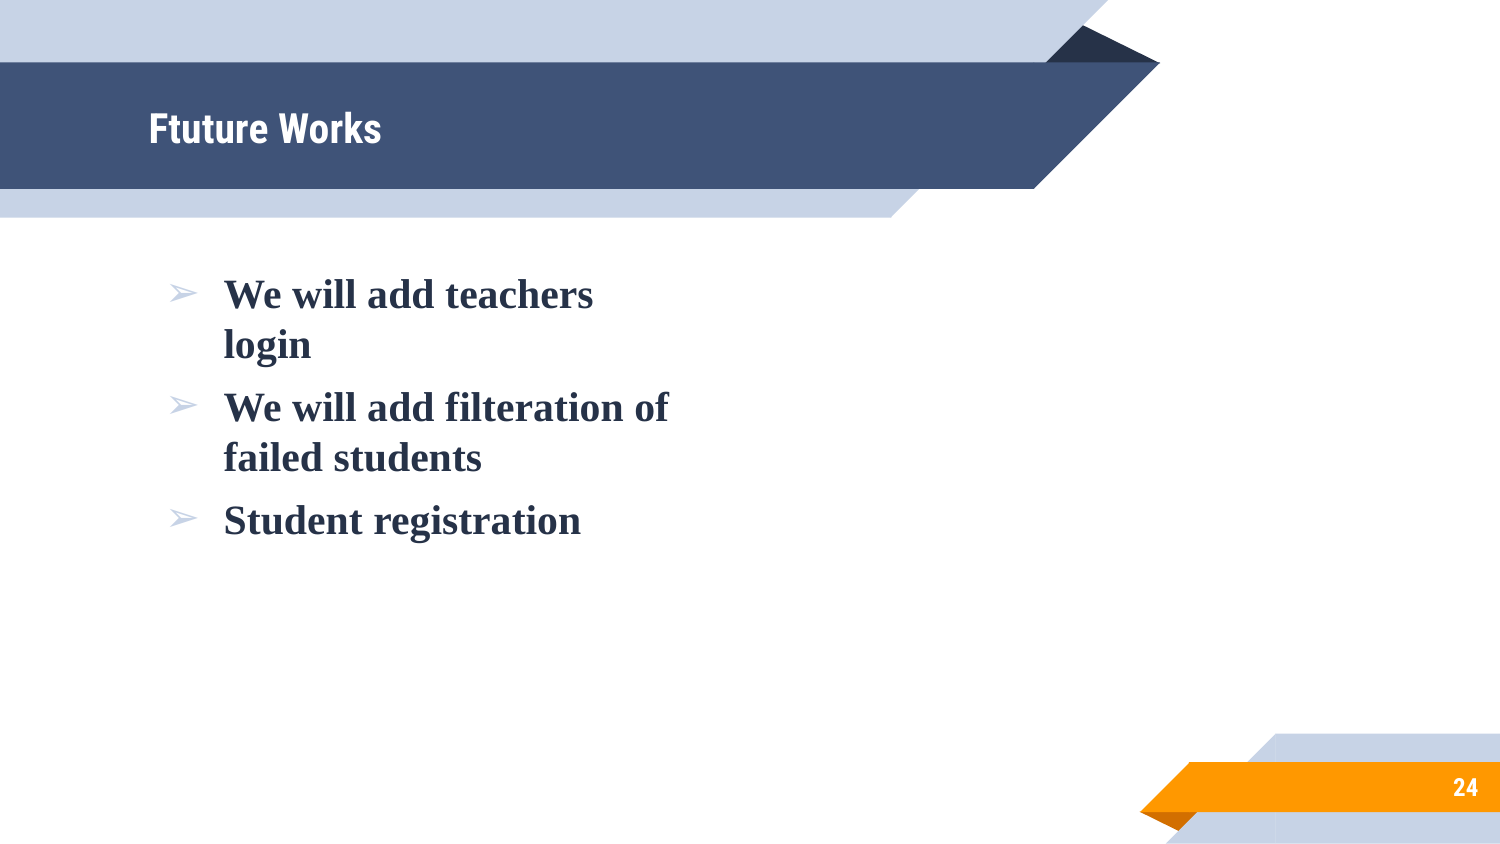

# Ftuture Works
We will add teachers login
We will add filteration of failed students
Student registration
24